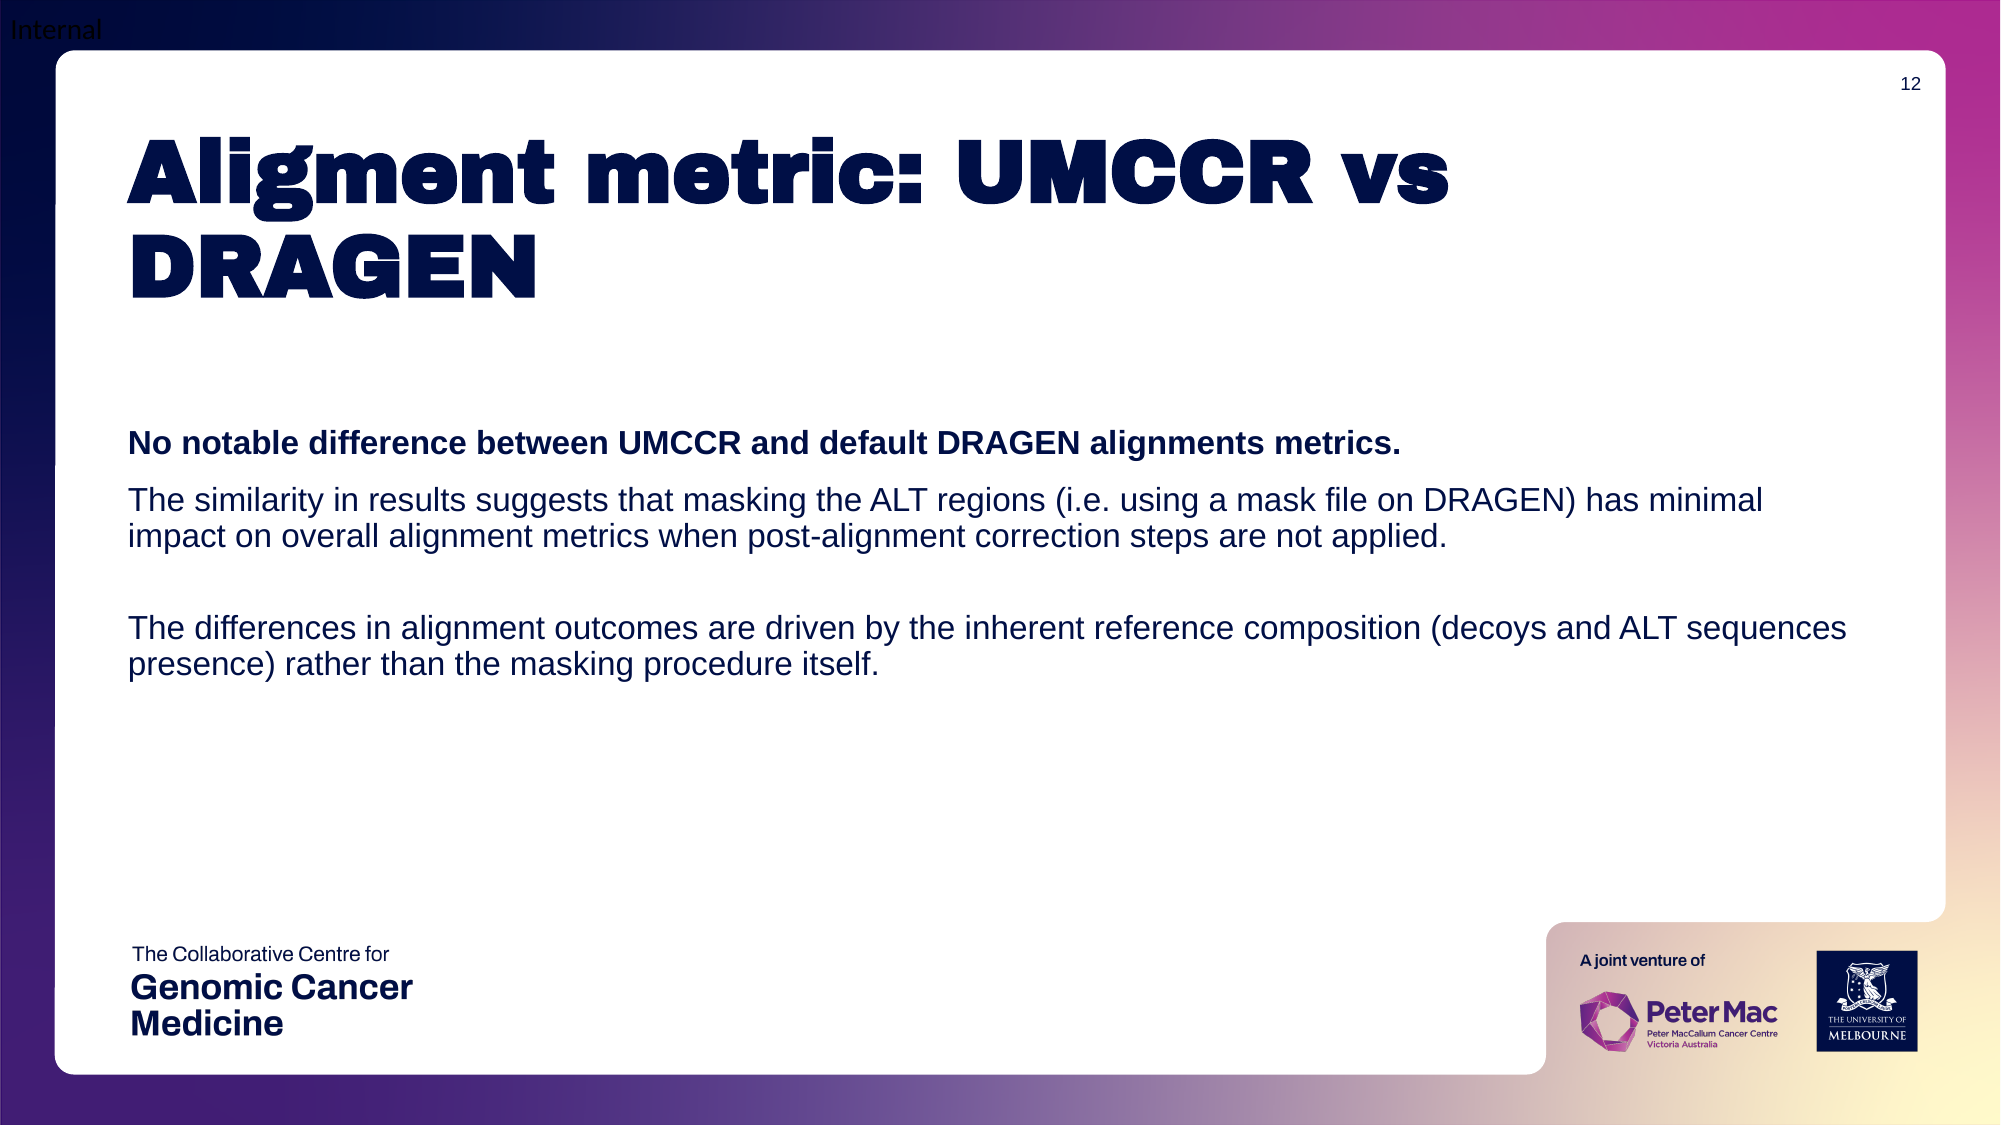

12
# Aligment metric: UMCCR vs DRAGEN
No notable difference between UMCCR and default DRAGEN alignments metrics.
The similarity in results suggests that masking the ALT regions (i.e. using a mask file on DRAGEN) has minimal impact on overall alignment metrics when post‐alignment correction steps are not applied.
The differences in alignment outcomes are driven by the inherent reference composition (decoys and ALT sequences presence) rather than the masking procedure itself.